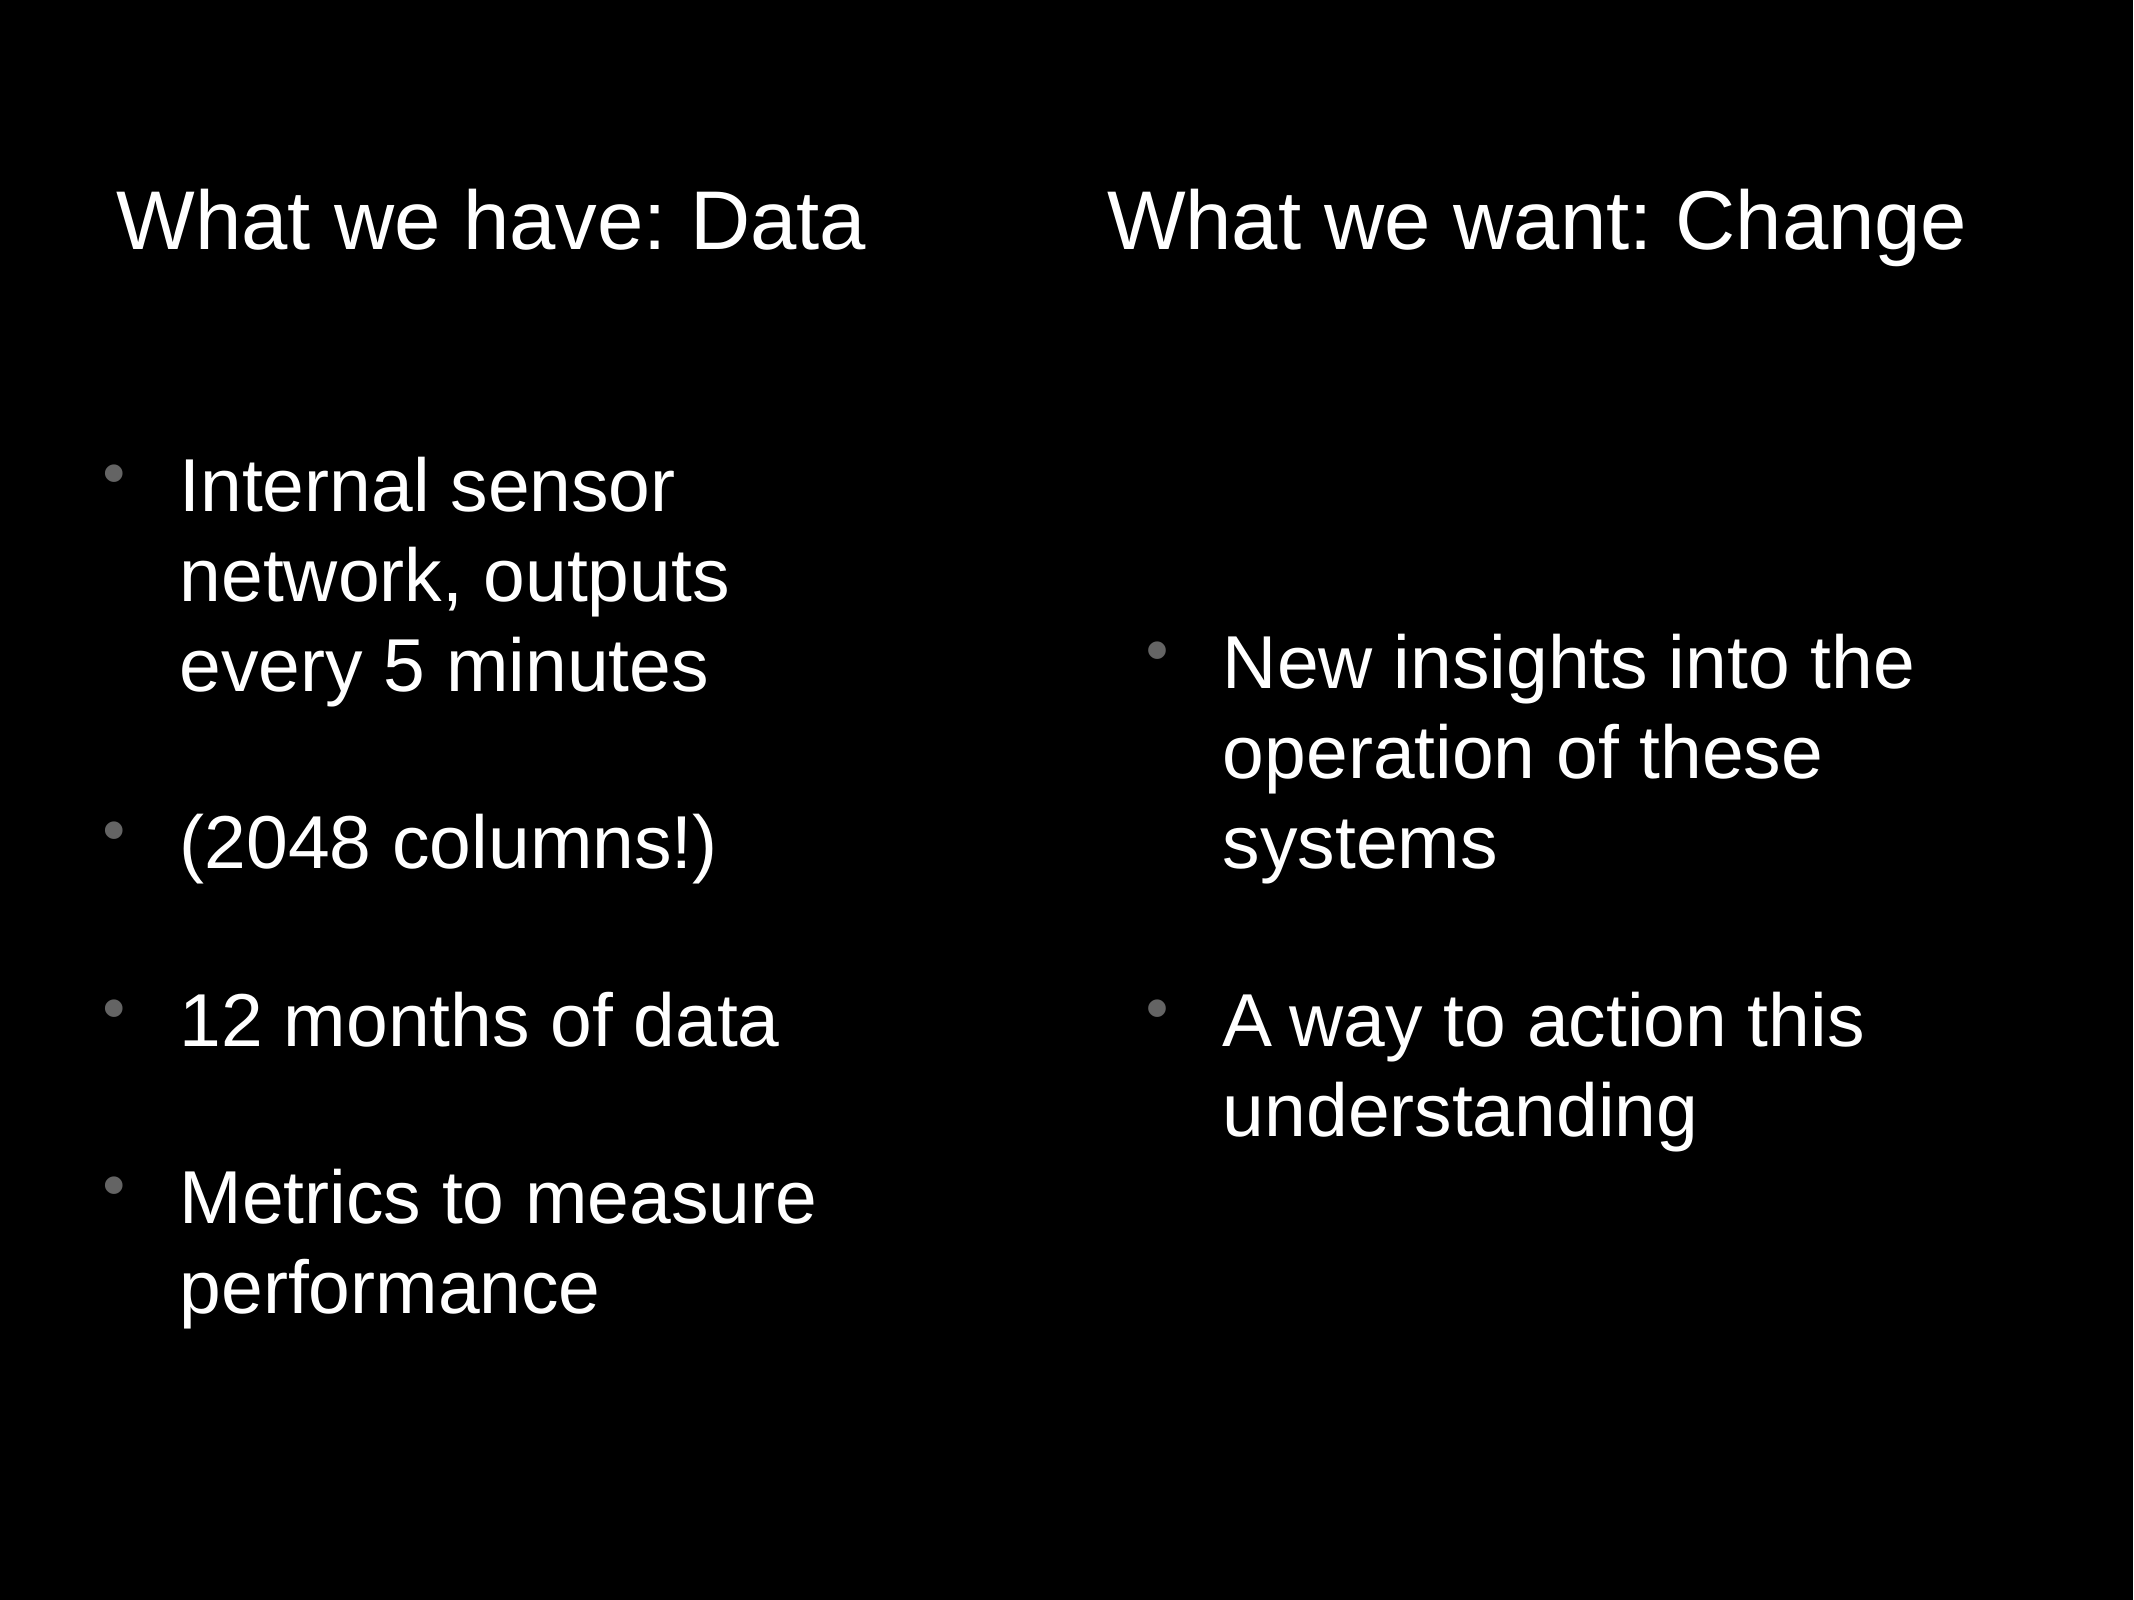

What we have: Data
What we want: Change
Internal sensor network, outputs every 5 minutes
(2048 columns!)
12 months of data
Metrics to measure performance
New insights into the operation of these systems
A way to action this understanding